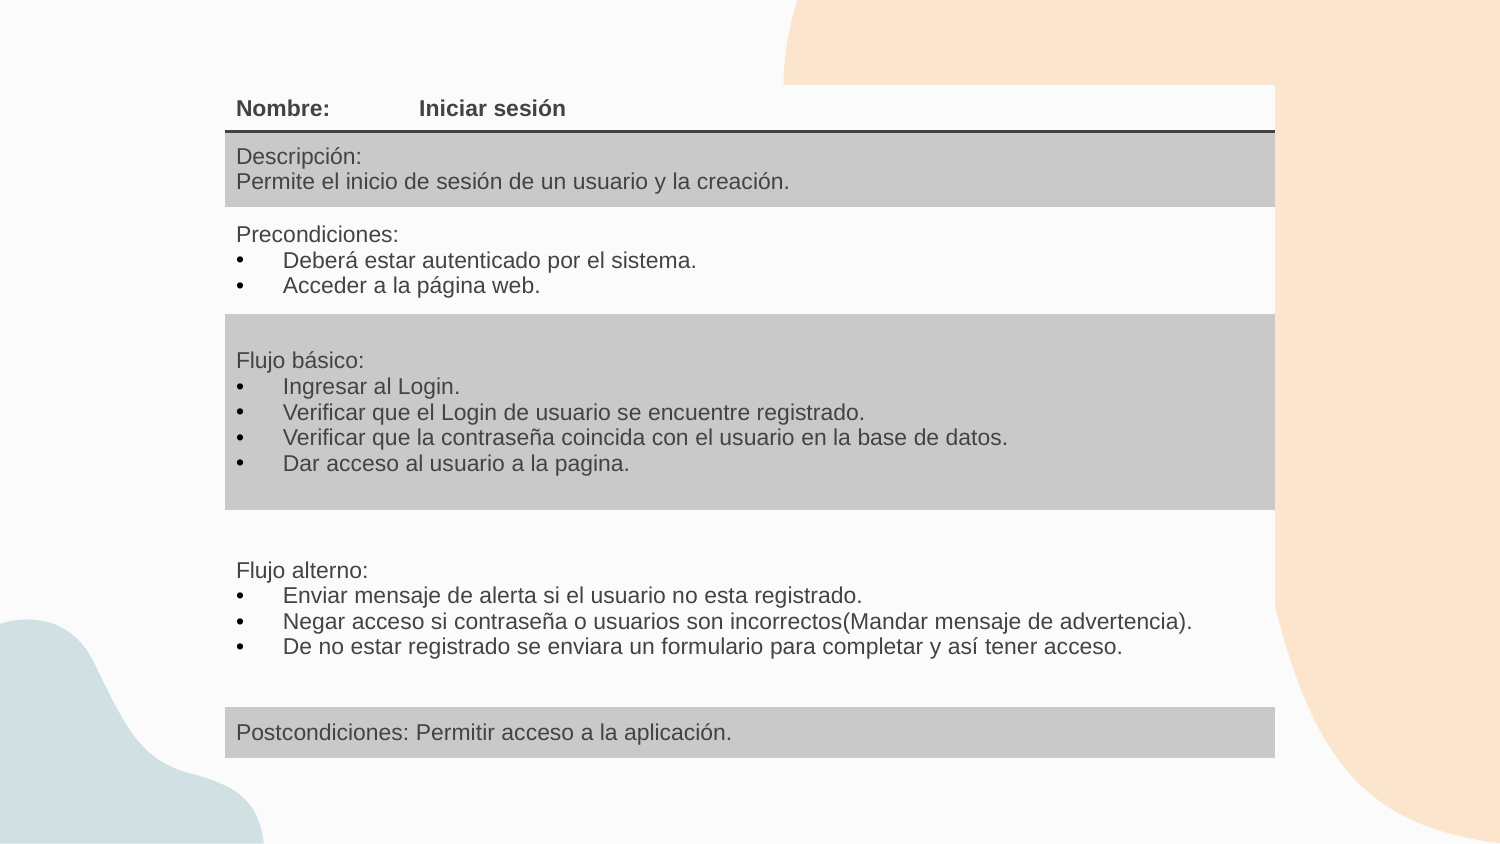

| Nombre: | Iniciar sesión |
| --- | --- |
| Descripción: Permite el inicio de sesión de un usuario y la creación. |  |
| Precondiciones: Deberá estar autenticado por el sistema. Acceder a la página web. |  |
| Flujo básico: Ingresar al Login. Verificar que el Login de usuario se encuentre registrado. Verificar que la contraseña coincida con el usuario en la base de datos. Dar acceso al usuario a la pagina. |  |
| Flujo alterno: Enviar mensaje de alerta si el usuario no esta registrado. Negar acceso si contraseña o usuarios son incorrectos(Mandar mensaje de advertencia). De no estar registrado se enviara un formulario para completar y así tener acceso. |  |
| Postcondiciones: Permitir acceso a la aplicación. |  |